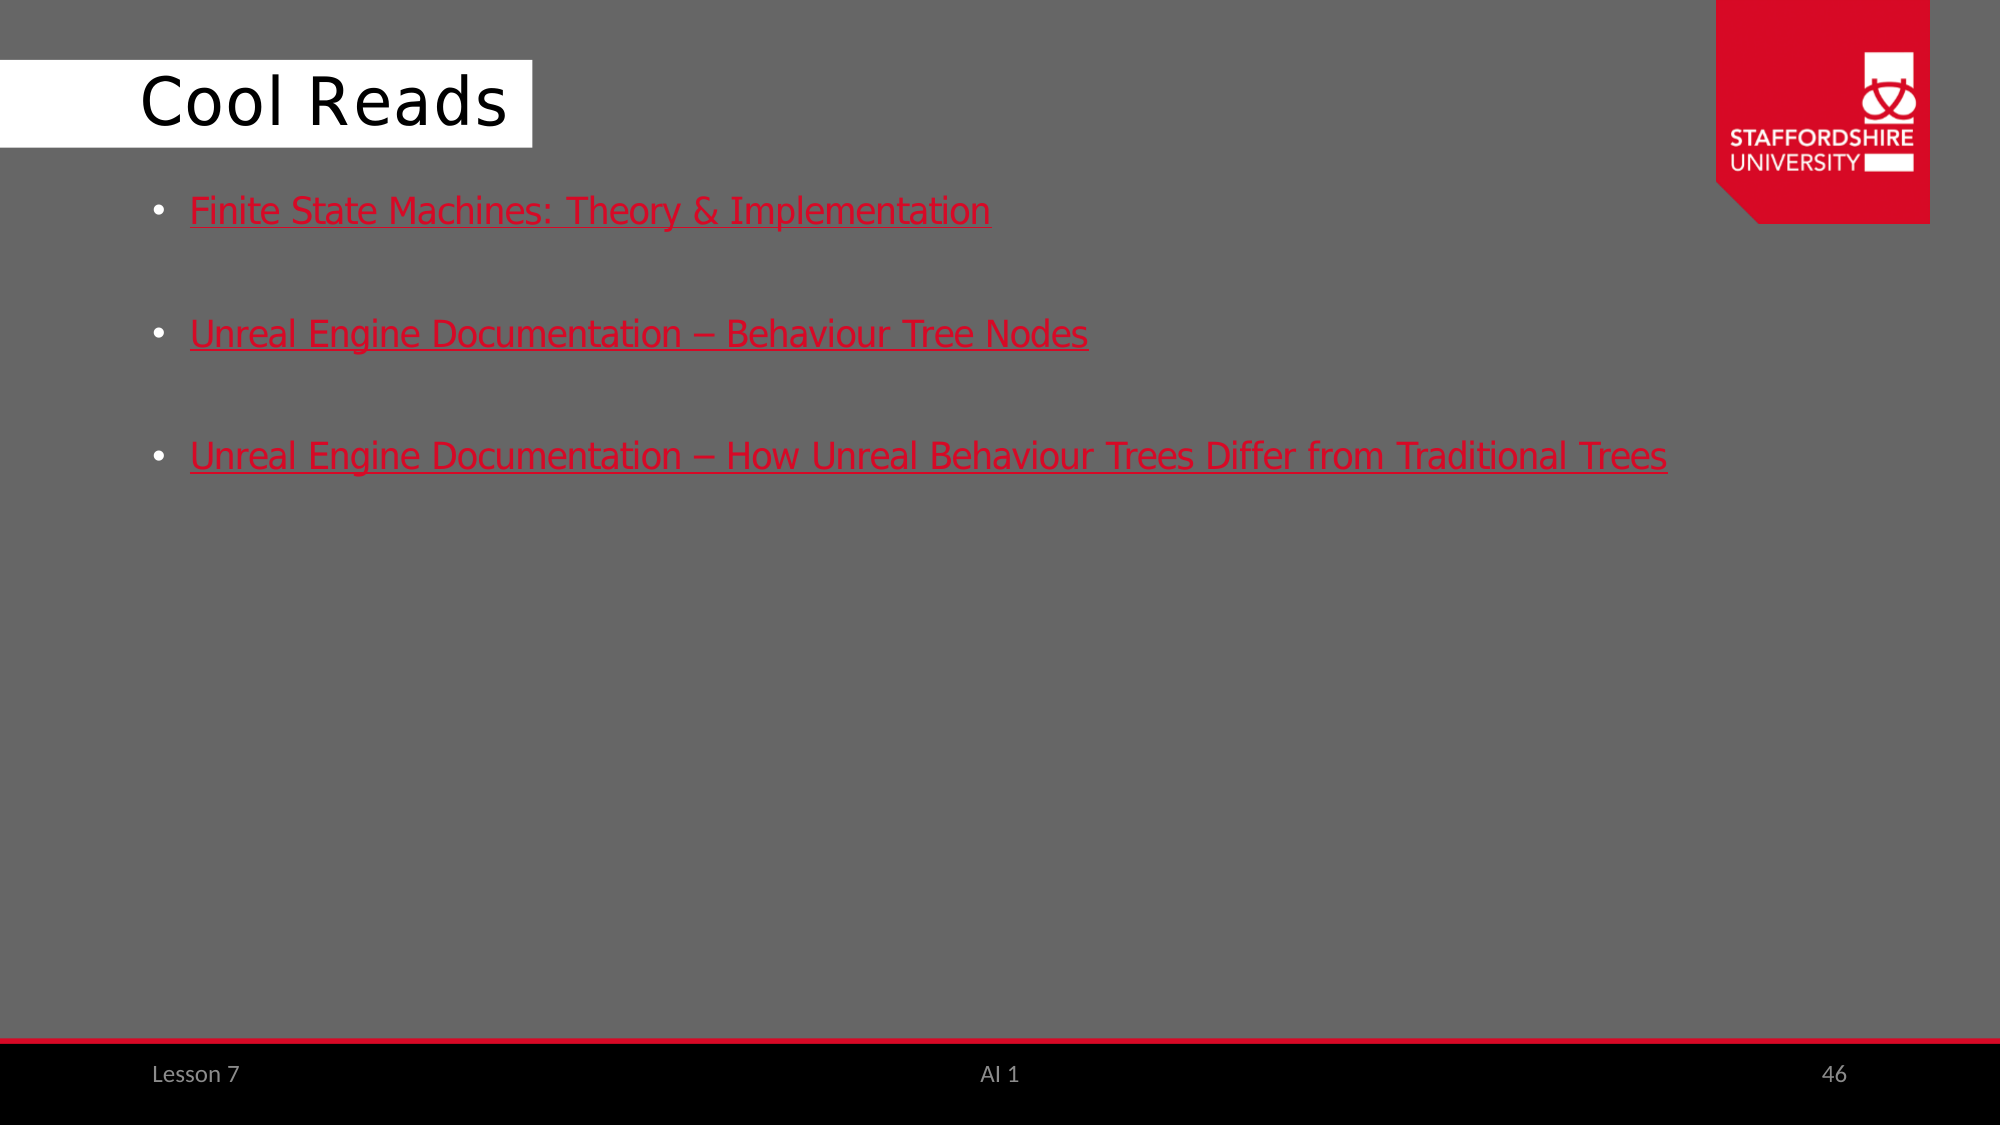

# Cool Reads
Finite State Machines: Theory & Implementation

Unreal Engine Documentation – Behaviour Tree Nodes

Unreal Engine Documentation – How Unreal Behaviour Trees Differ from Traditional Trees

Lesson 7
AI 1
46